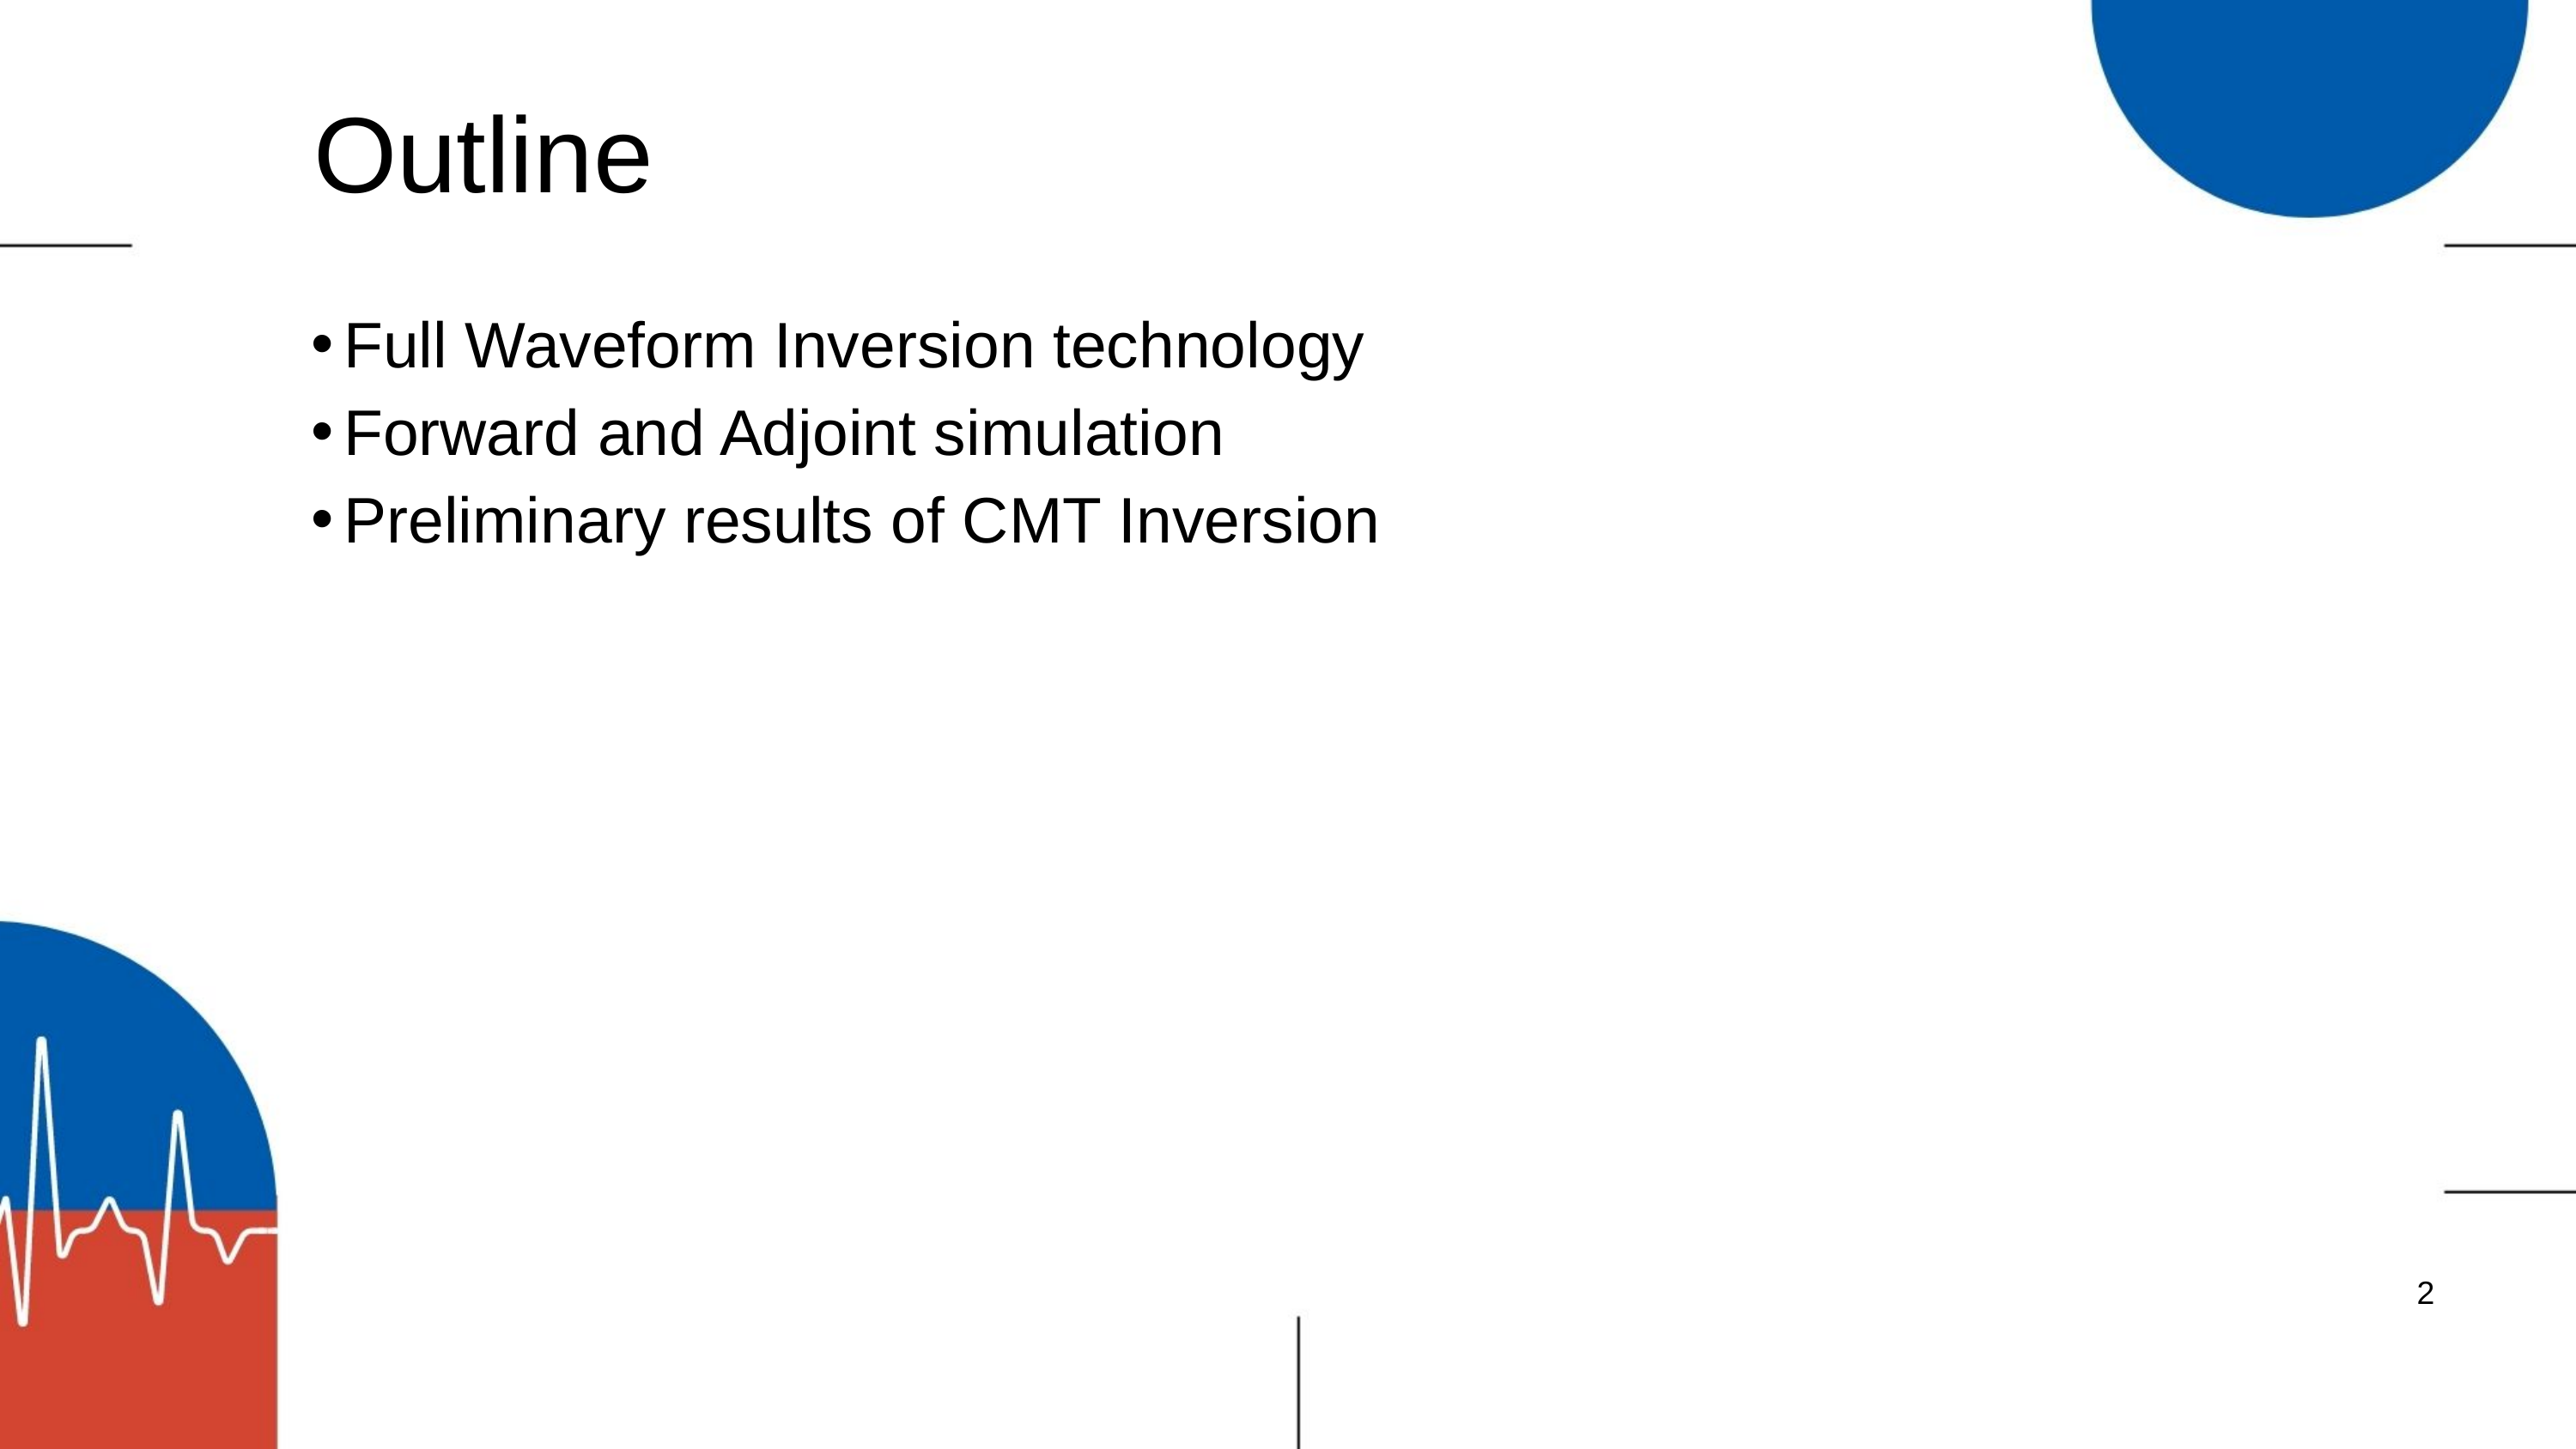

# Outline
Full Waveform Inversion technology
Forward and Adjoint simulation
Preliminary results of CMT Inversion
2